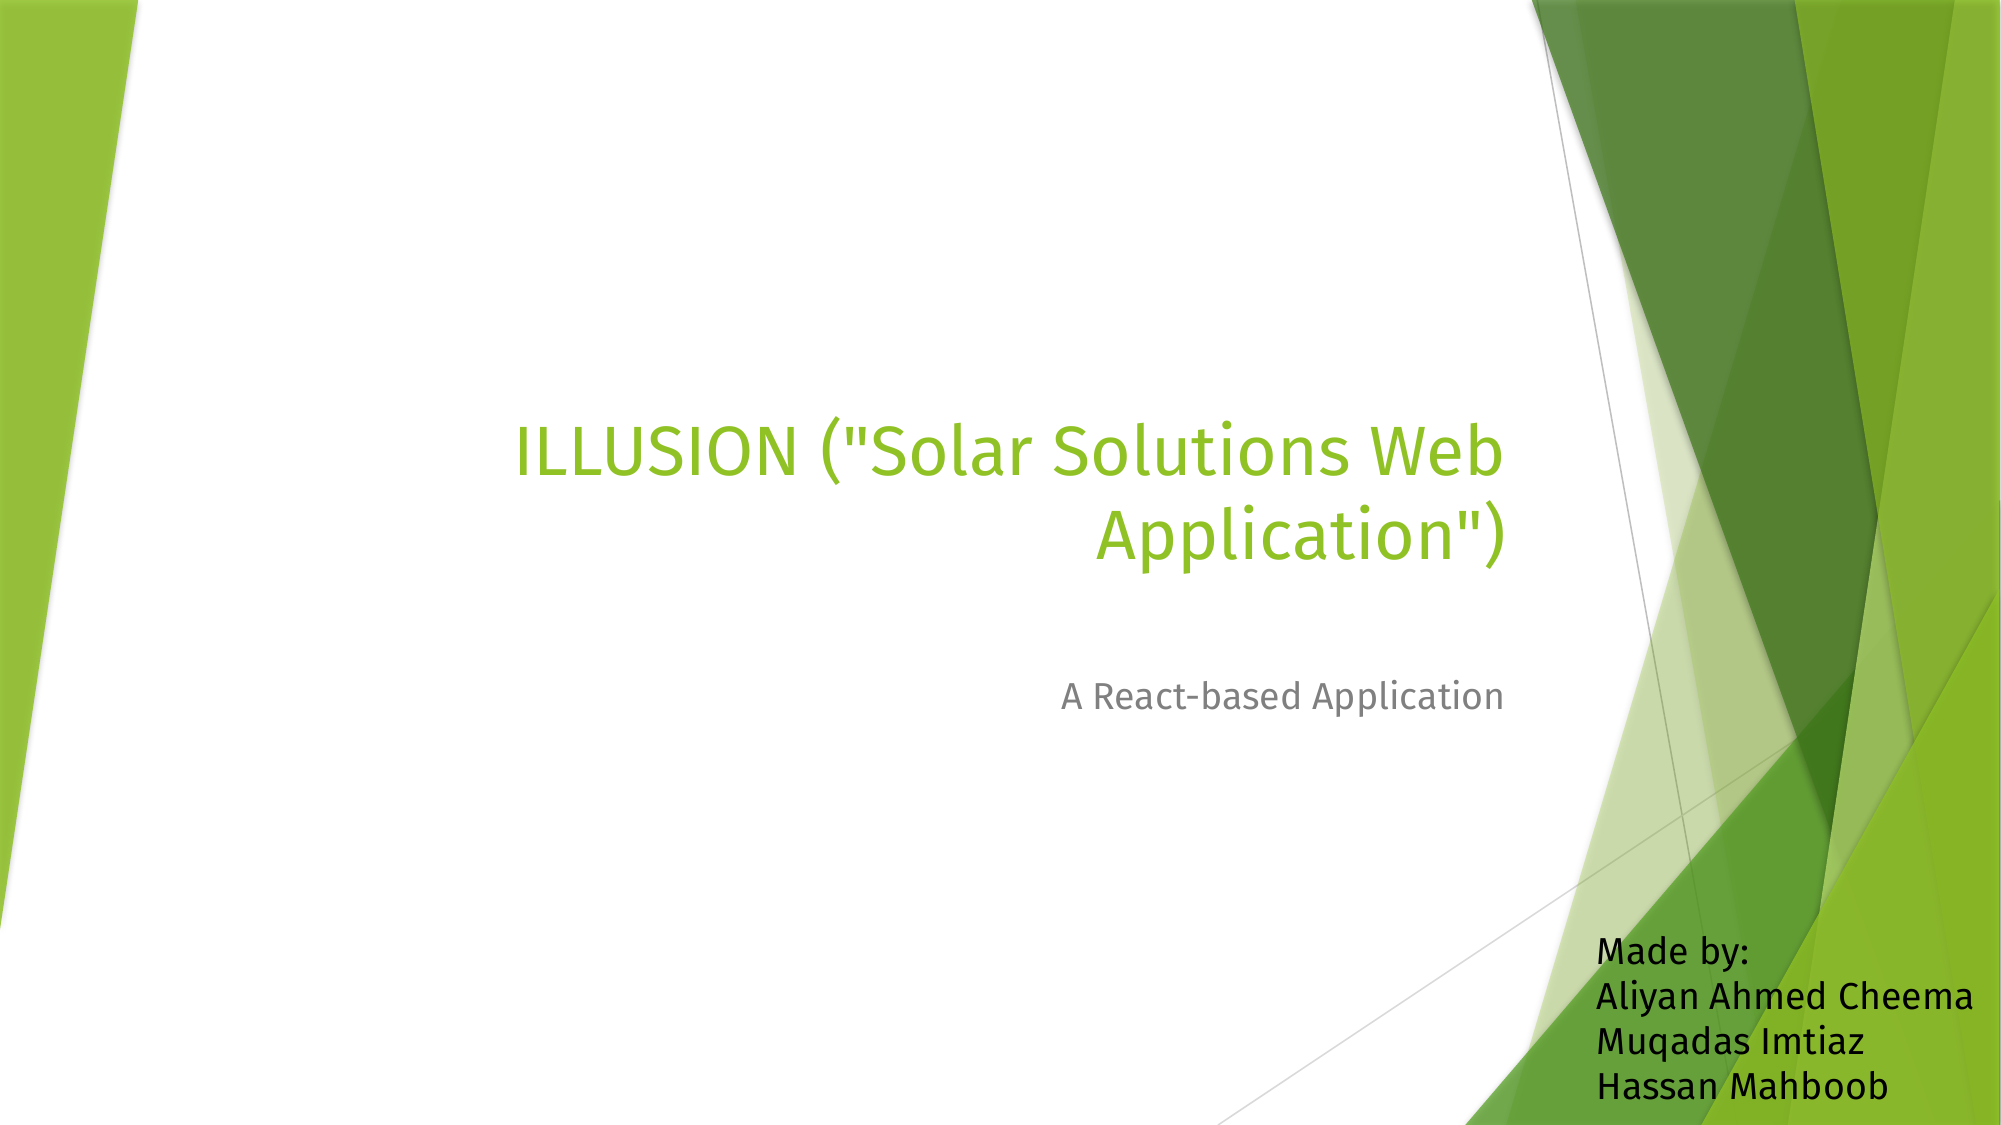

# ILLUSION ("Solar Solutions Web Application")
A React-based Application

Made by:
Aliyan Ahmed Cheema
Muqadas Imtiaz
Hassan Mahboob